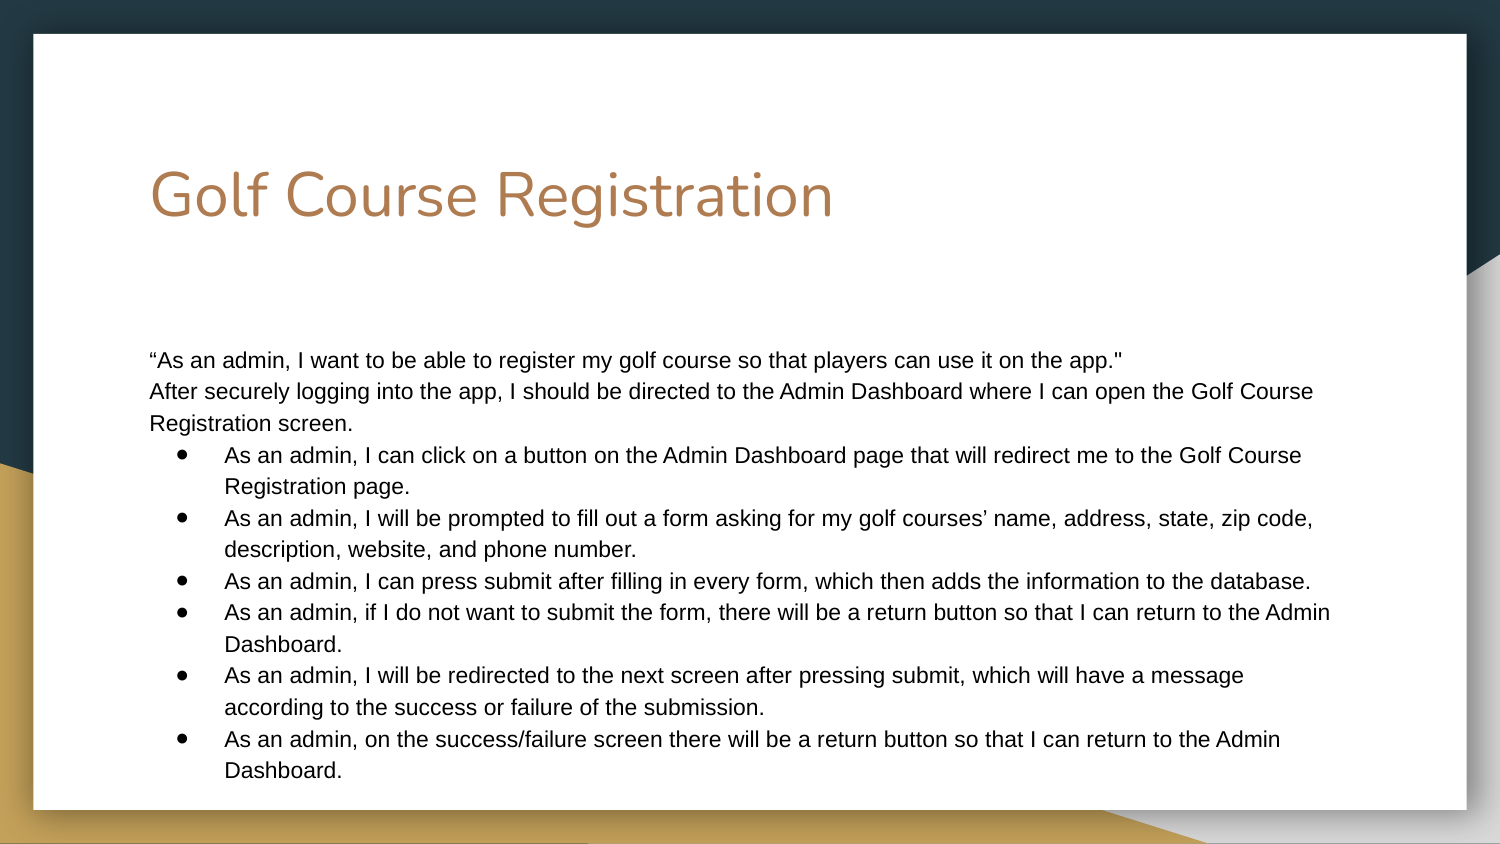

# Golf Course Registration
“As an admin, I want to be able to register my golf course so that players can use it on the app."
After securely logging into the app, I should be directed to the Admin Dashboard where I can open the Golf Course Registration screen.
As an admin, I can click on a button on the Admin Dashboard page that will redirect me to the Golf Course Registration page.
As an admin, I will be prompted to fill out a form asking for my golf courses’ name, address, state, zip code, description, website, and phone number.
As an admin, I can press submit after filling in every form, which then adds the information to the database.
As an admin, if I do not want to submit the form, there will be a return button so that I can return to the Admin Dashboard.
As an admin, I will be redirected to the next screen after pressing submit, which will have a message according to the success or failure of the submission.
As an admin, on the success/failure screen there will be a return button so that I can return to the Admin Dashboard.